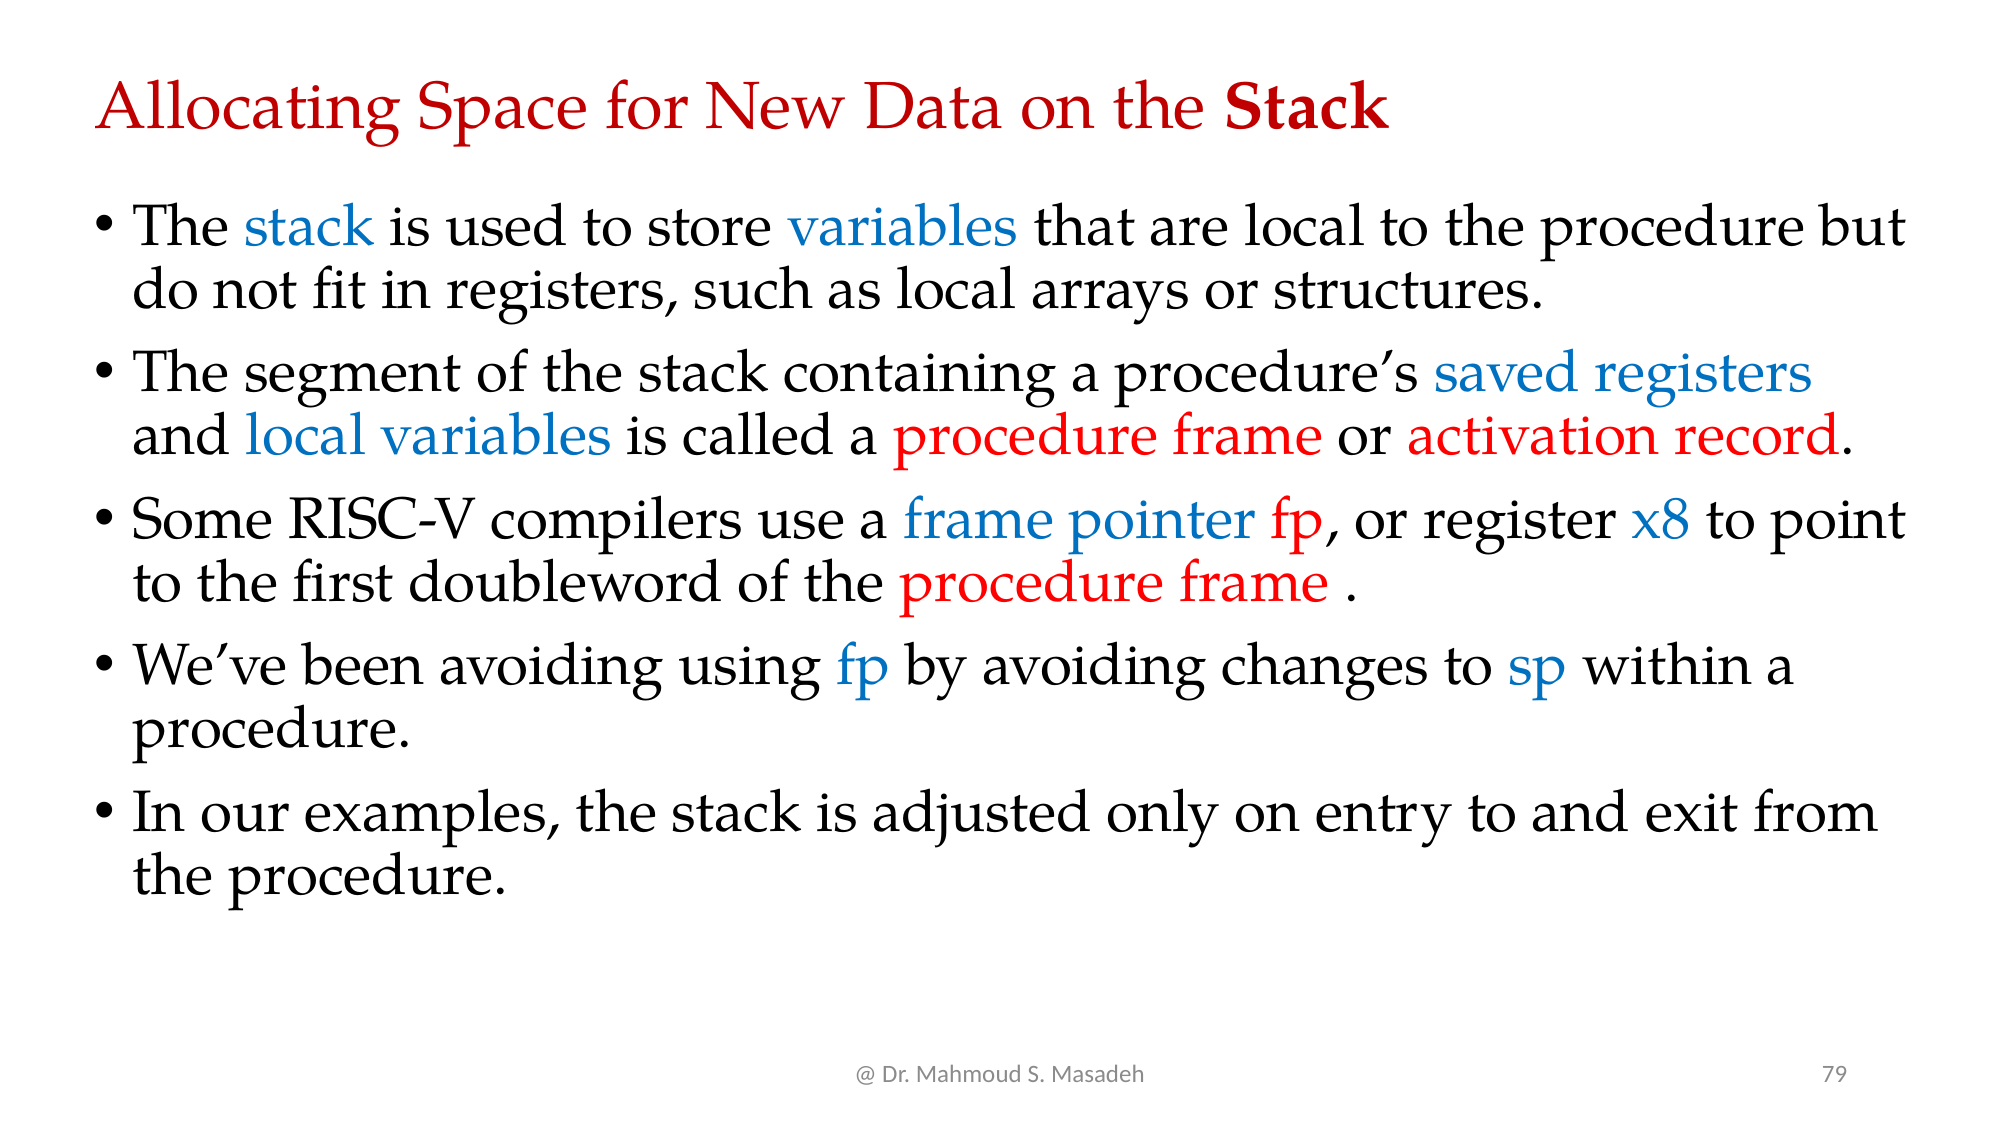

# Allocating Space for New Data on the Stack
The stack is used to store variables that are local to the procedure but do not fit in registers, such as local arrays or structures.
The segment of the stack containing a procedure’s saved registers and local variables is called a procedure frame or activation record.
Some RISC-V compilers use a frame pointer fp, or register x8 to point to the first doubleword of the procedure frame .
We’ve been avoiding using fp by avoiding changes to sp within a procedure.
In our examples, the stack is adjusted only on entry to and exit from the procedure.

@ Dr. Mahmoud S. Masadeh
79